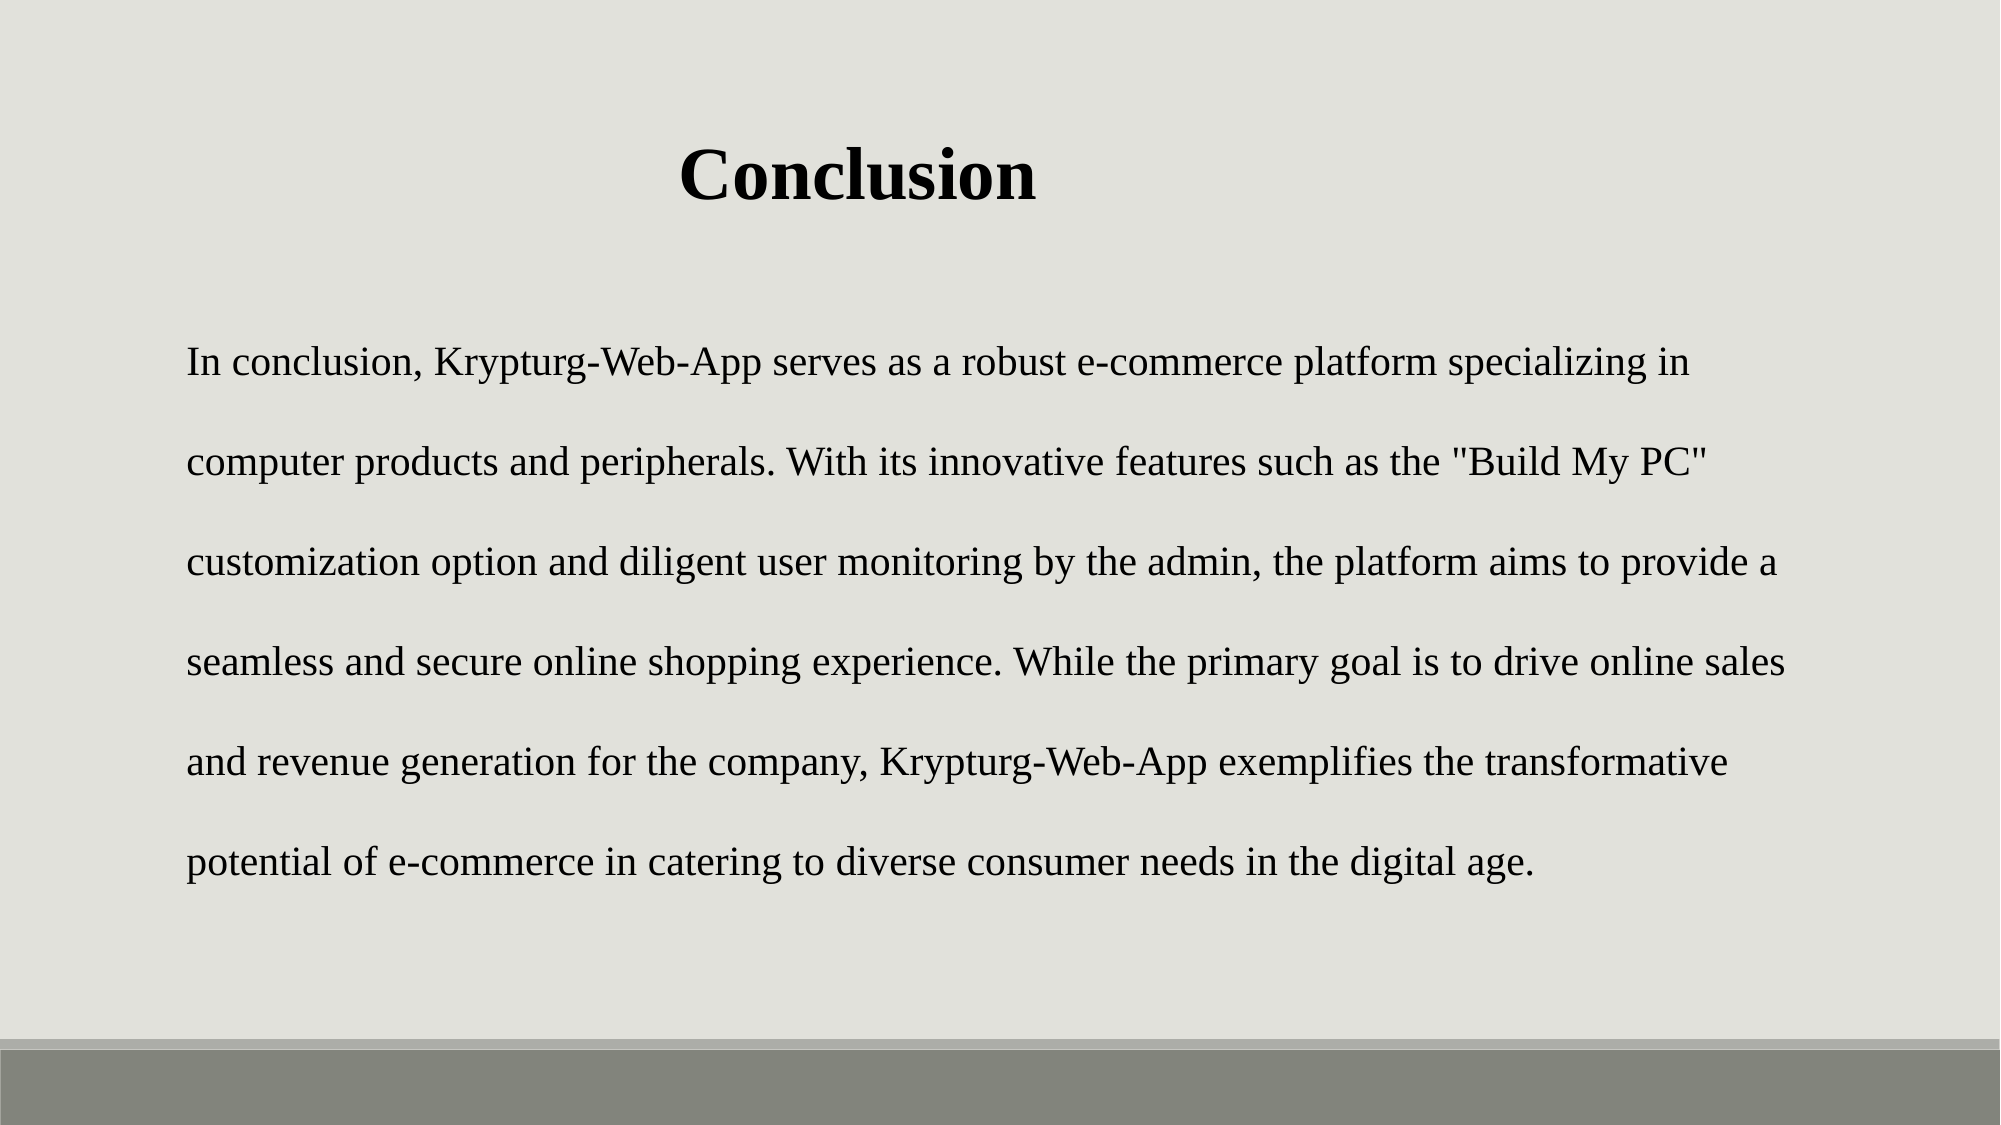

Conclusion
In conclusion, Krypturg-Web-App serves as a robust e-commerce platform specializing in computer products and peripherals. With its innovative features such as the "Build My PC" customization option and diligent user monitoring by the admin, the platform aims to provide a seamless and secure online shopping experience. While the primary goal is to drive online sales and revenue generation for the company, Krypturg-Web-App exemplifies the transformative potential of e-commerce in catering to diverse consumer needs in the digital age.